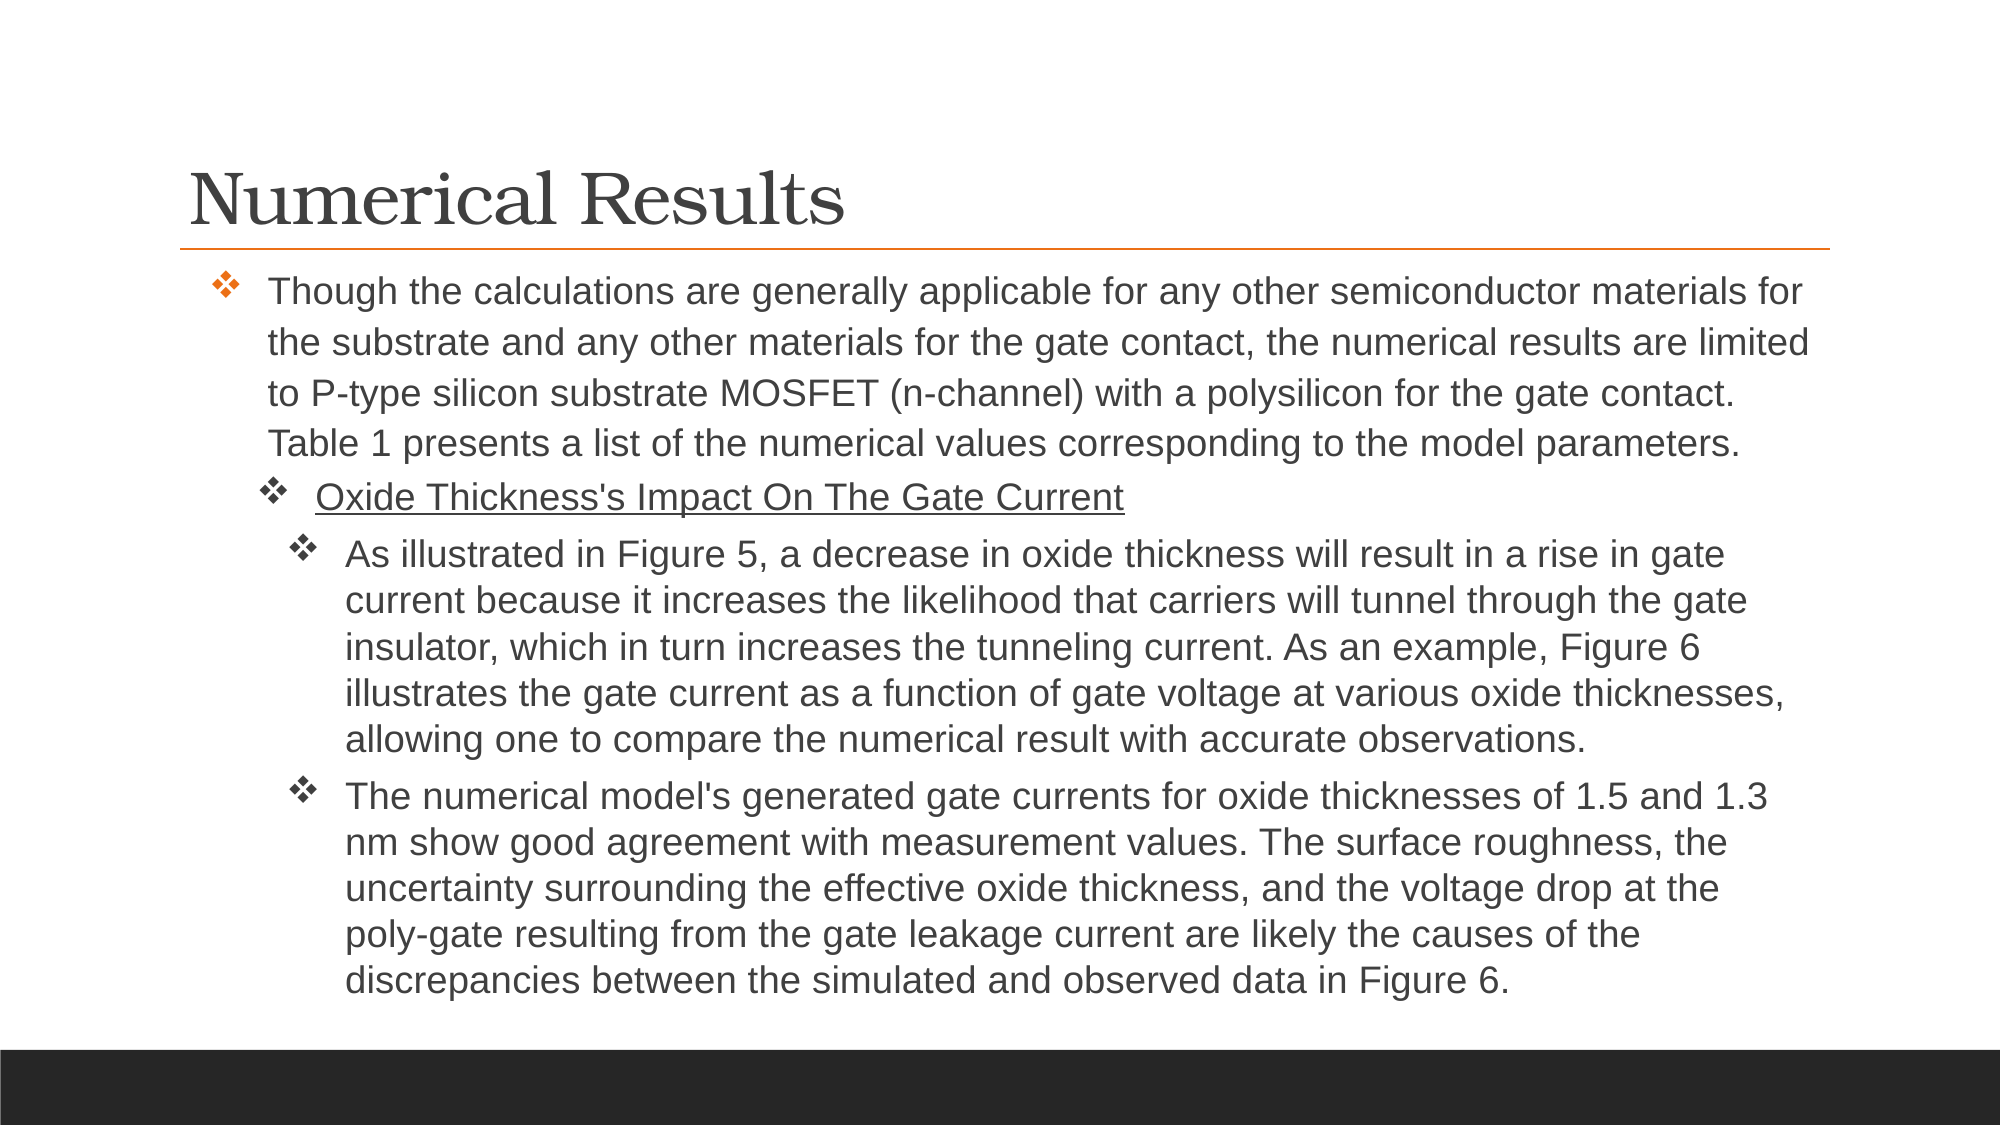

Numerical Results
Though the calculations are generally applicable for any other semiconductor materials for the substrate and any other materials for the gate contact, the numerical results are limited to P-type silicon substrate MOSFET (n-channel) with a polysilicon for the gate contact. Table 1 presents a list of the numerical values corresponding to the model parameters.
Oxide Thickness's Impact On The Gate Current
As illustrated in Figure 5, a decrease in oxide thickness will result in a rise in gate current because it increases the likelihood that carriers will tunnel through the gate insulator, which in turn increases the tunneling current. As an example, Figure 6 illustrates the gate current as a function of gate voltage at various oxide thicknesses, allowing one to compare the numerical result with accurate observations.
The numerical model's generated gate currents for oxide thicknesses of 1.5 and 1.3 nm show good agreement with measurement values. The surface roughness, the uncertainty surrounding the effective oxide thickness, and the voltage drop at the poly-gate resulting from the gate leakage current are likely the causes of the discrepancies between the simulated and observed data in Figure 6.